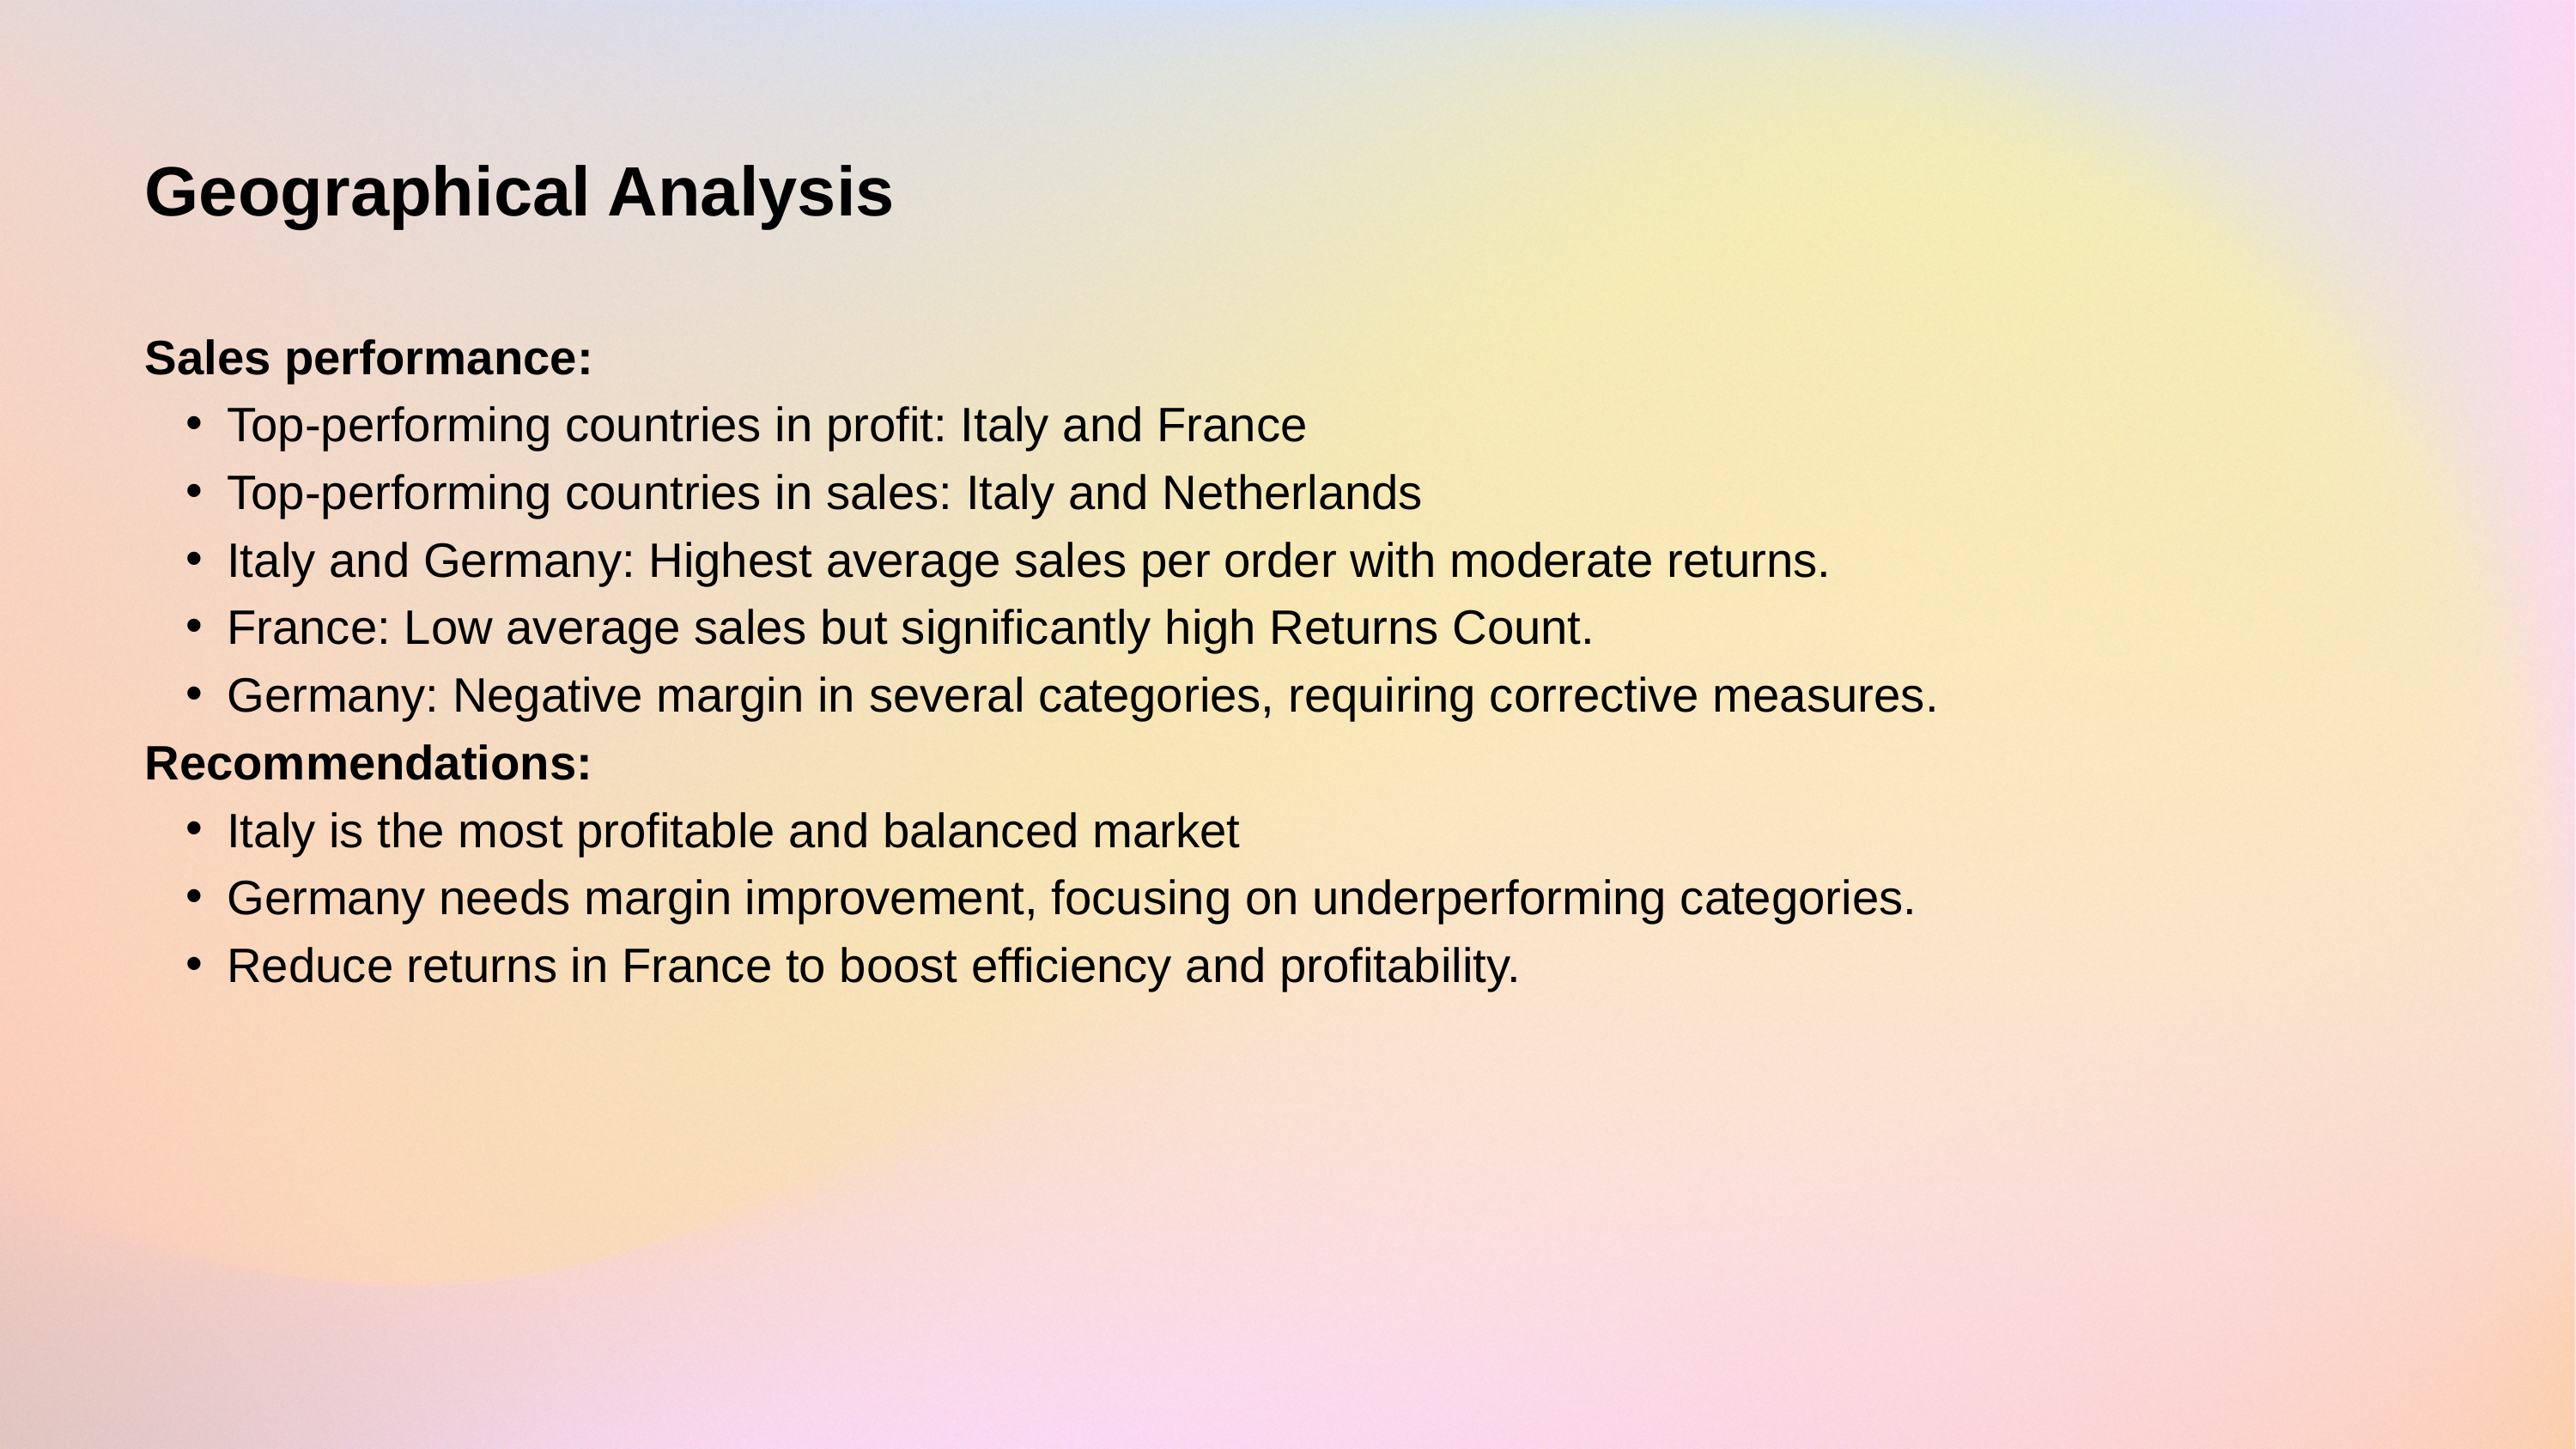

Geographical Analysis
Sales performance:
Top-performing countries in profit: Italy and France
Top-performing countries in sales: Italy and Netherlands
Italy and Germany: Highest average sales per order with moderate returns.
France: Low average sales but significantly high Returns Count.
Germany: Negative margin in several categories, requiring corrective measures.
Recommendations:
Italy is the most profitable and balanced market
Germany needs margin improvement, focusing on underperforming categories.
Reduce returns in France to boost efficiency and profitability.